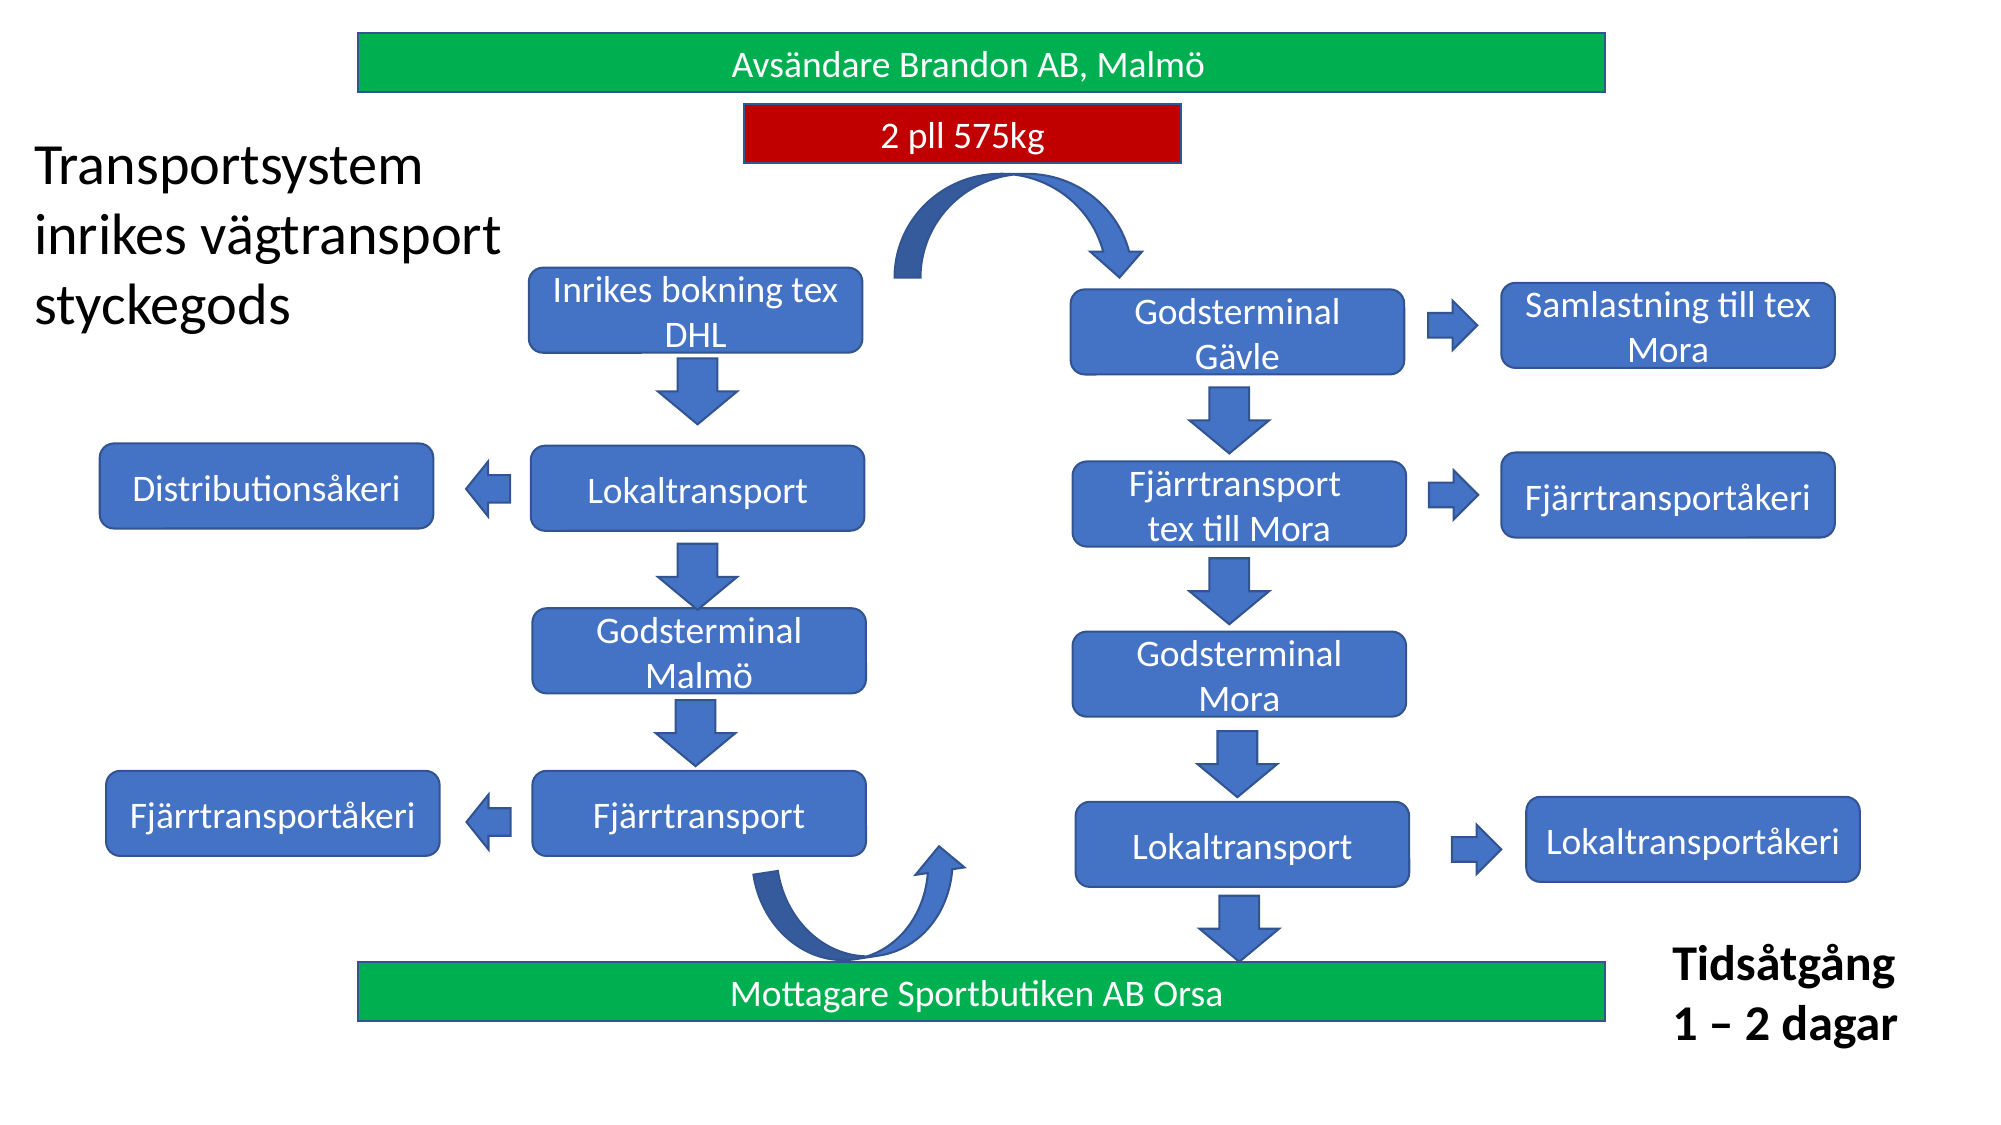

Avsändare Brandon AB, Malmö
2 pll 575kg
Transportsystem inrikes vägtransport
styckegods

Inrikes bokning tex DHL
Samlastning till tex Mora
Godsterminal Gävle

Distributionsåkeri
Lokaltransport
Fjärrtransportåkeri
Fjärrtransport
tex till Mora

Godsterminal Malmö
Godsterminal Mora

Fjärrtransportåkeri
Fjärrtransport

Lokaltransportåkeri

Lokaltransport

Tidsåtgång
1 – 2 dagar
Mottagare Sportbutiken AB Orsa